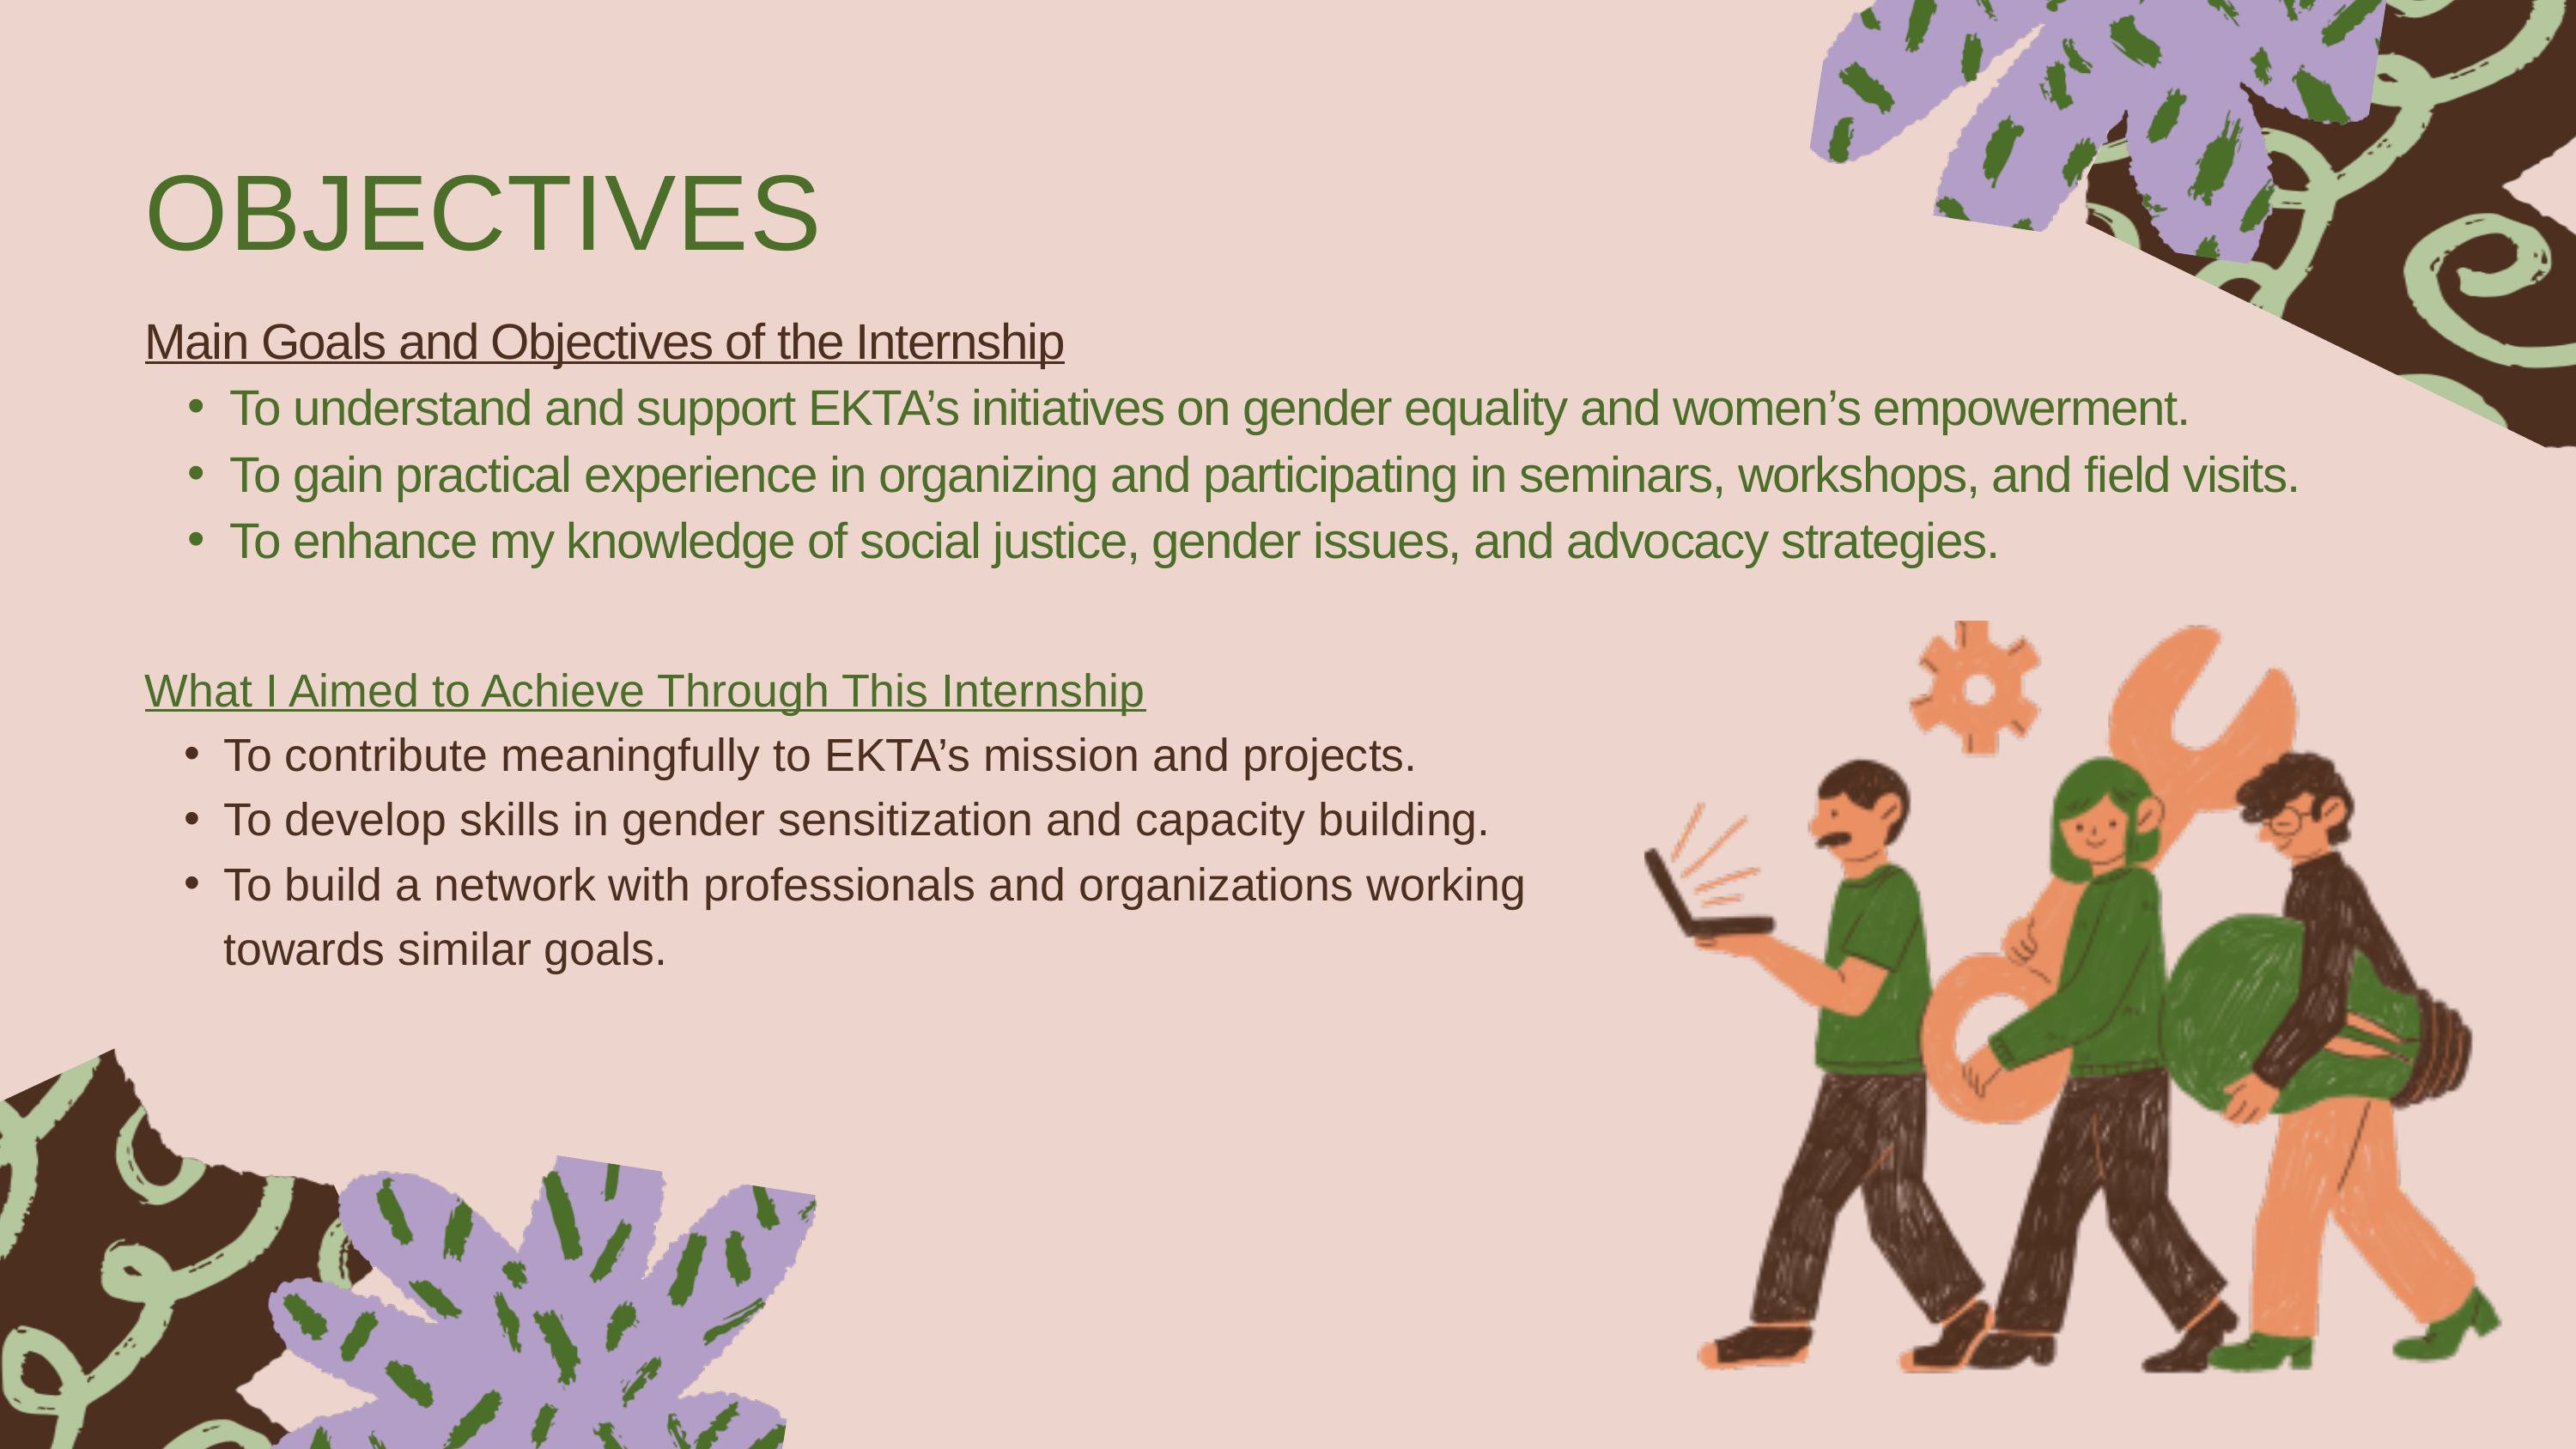

OBJECTIVES
Main Goals and Objectives of the Internship
To understand and support EKTA’s initiatives on gender equality and women’s empowerment.
To gain practical experience in organizing and participating in seminars, workshops, and field visits.
To enhance my knowledge of social justice, gender issues, and advocacy strategies.

What I Aimed to Achieve Through This Internship
To contribute meaningfully to EKTA’s mission and projects.
To develop skills in gender sensitization and capacity building.
To build a network with professionals and organizations working towards similar goals.